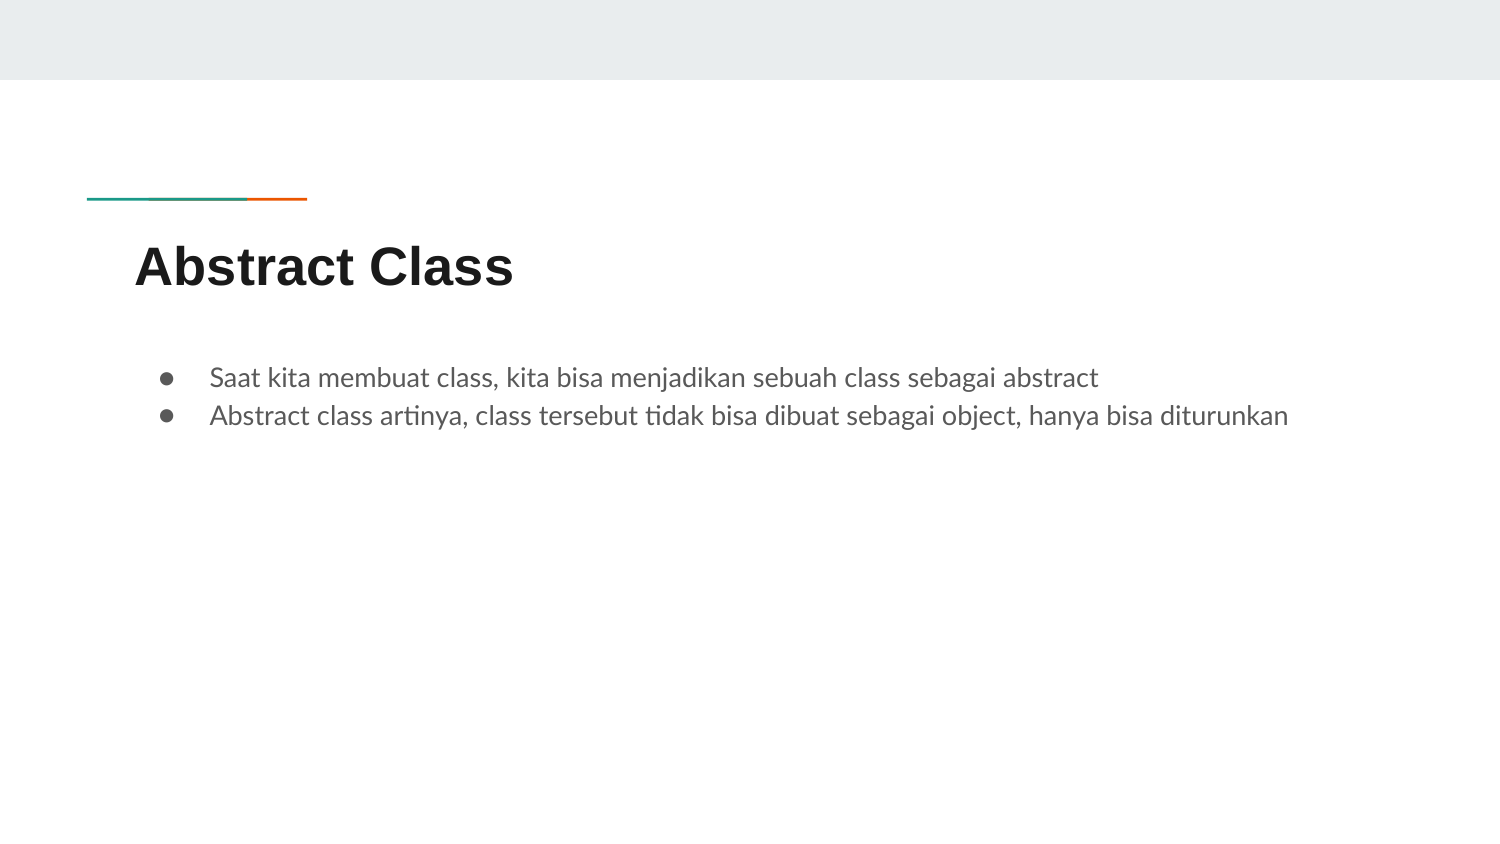

# Abstract Class
Saat kita membuat class, kita bisa menjadikan sebuah class sebagai abstract
Abstract class artinya, class tersebut tidak bisa dibuat sebagai object, hanya bisa diturunkan